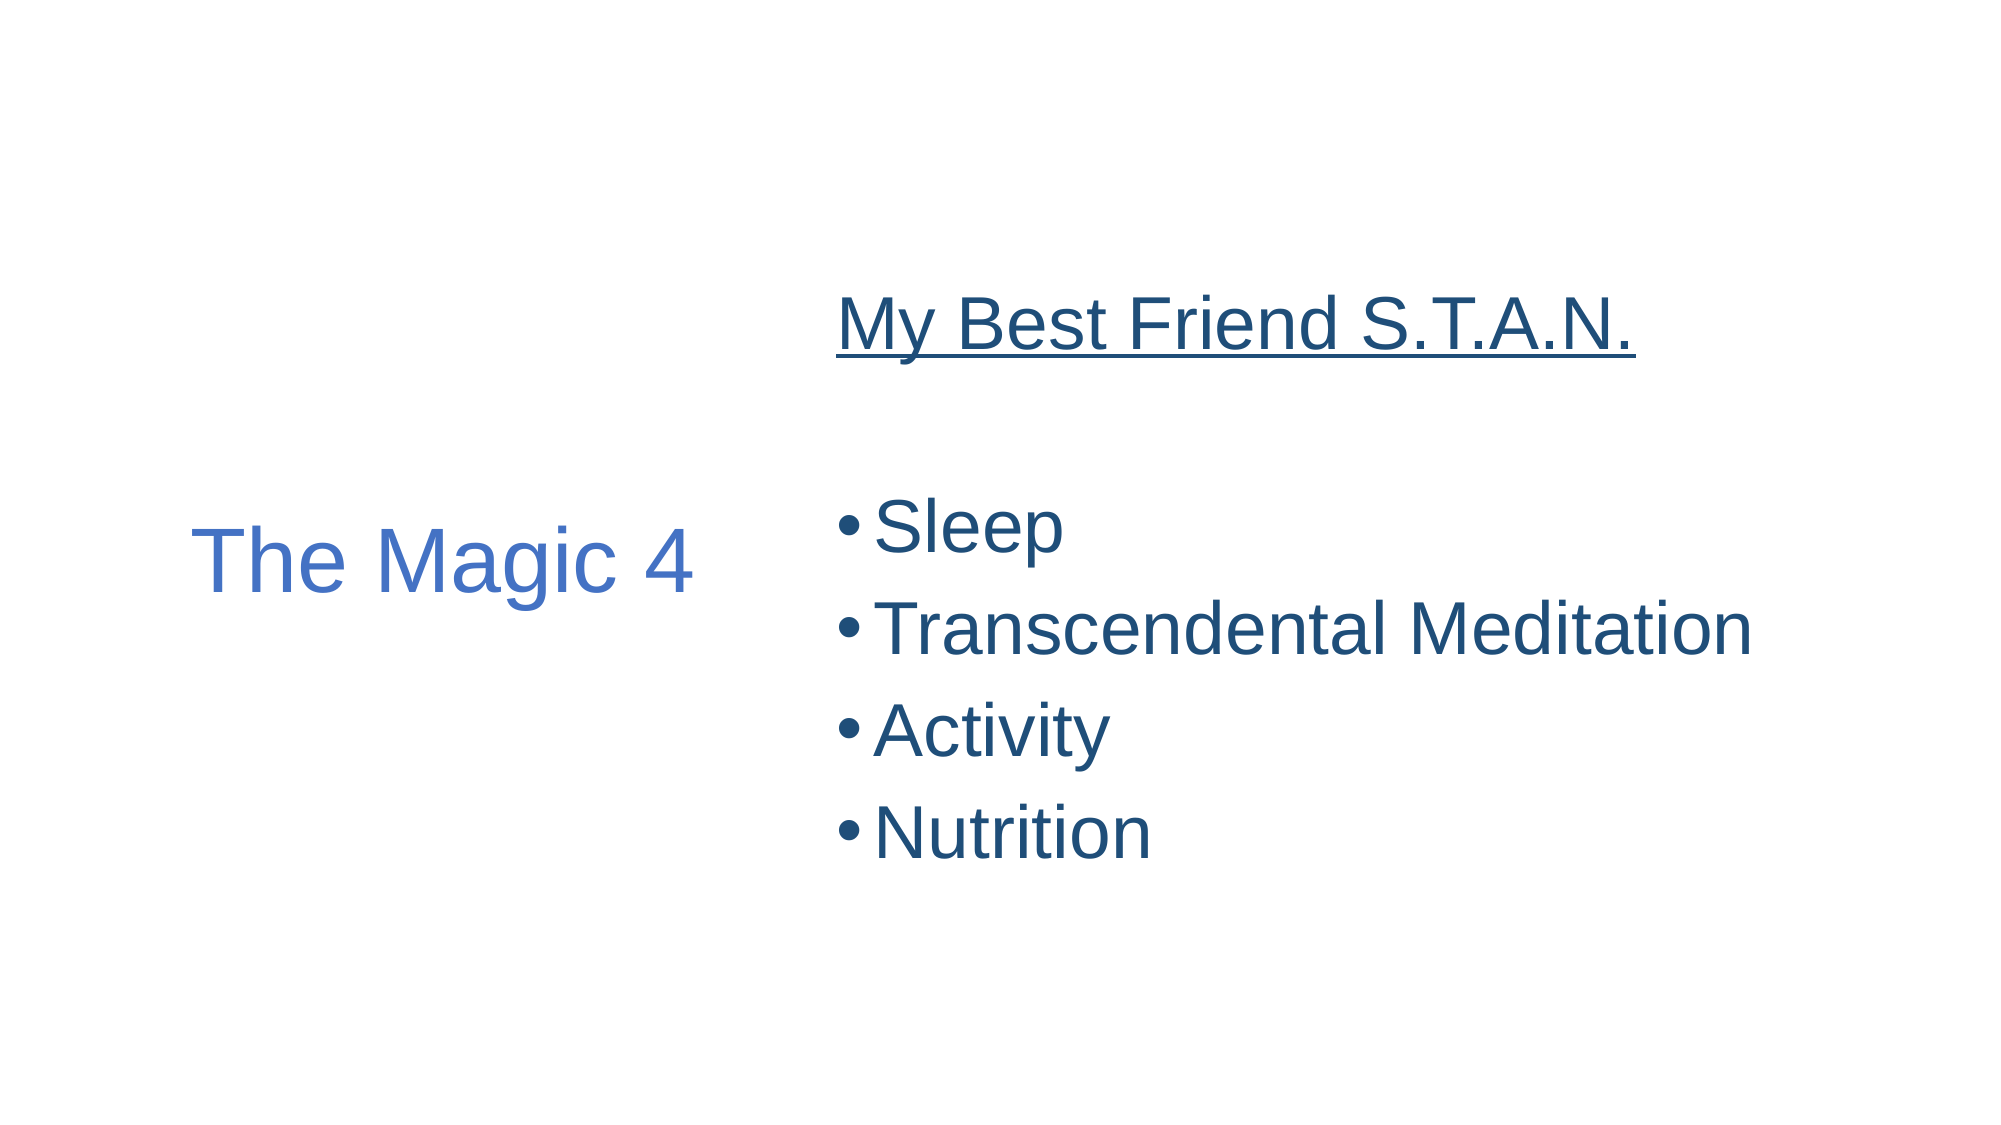

# The Magic 4
My Best Friend S.T.A.N.

Sleep
Transcendental Meditation
Activity
Nutrition